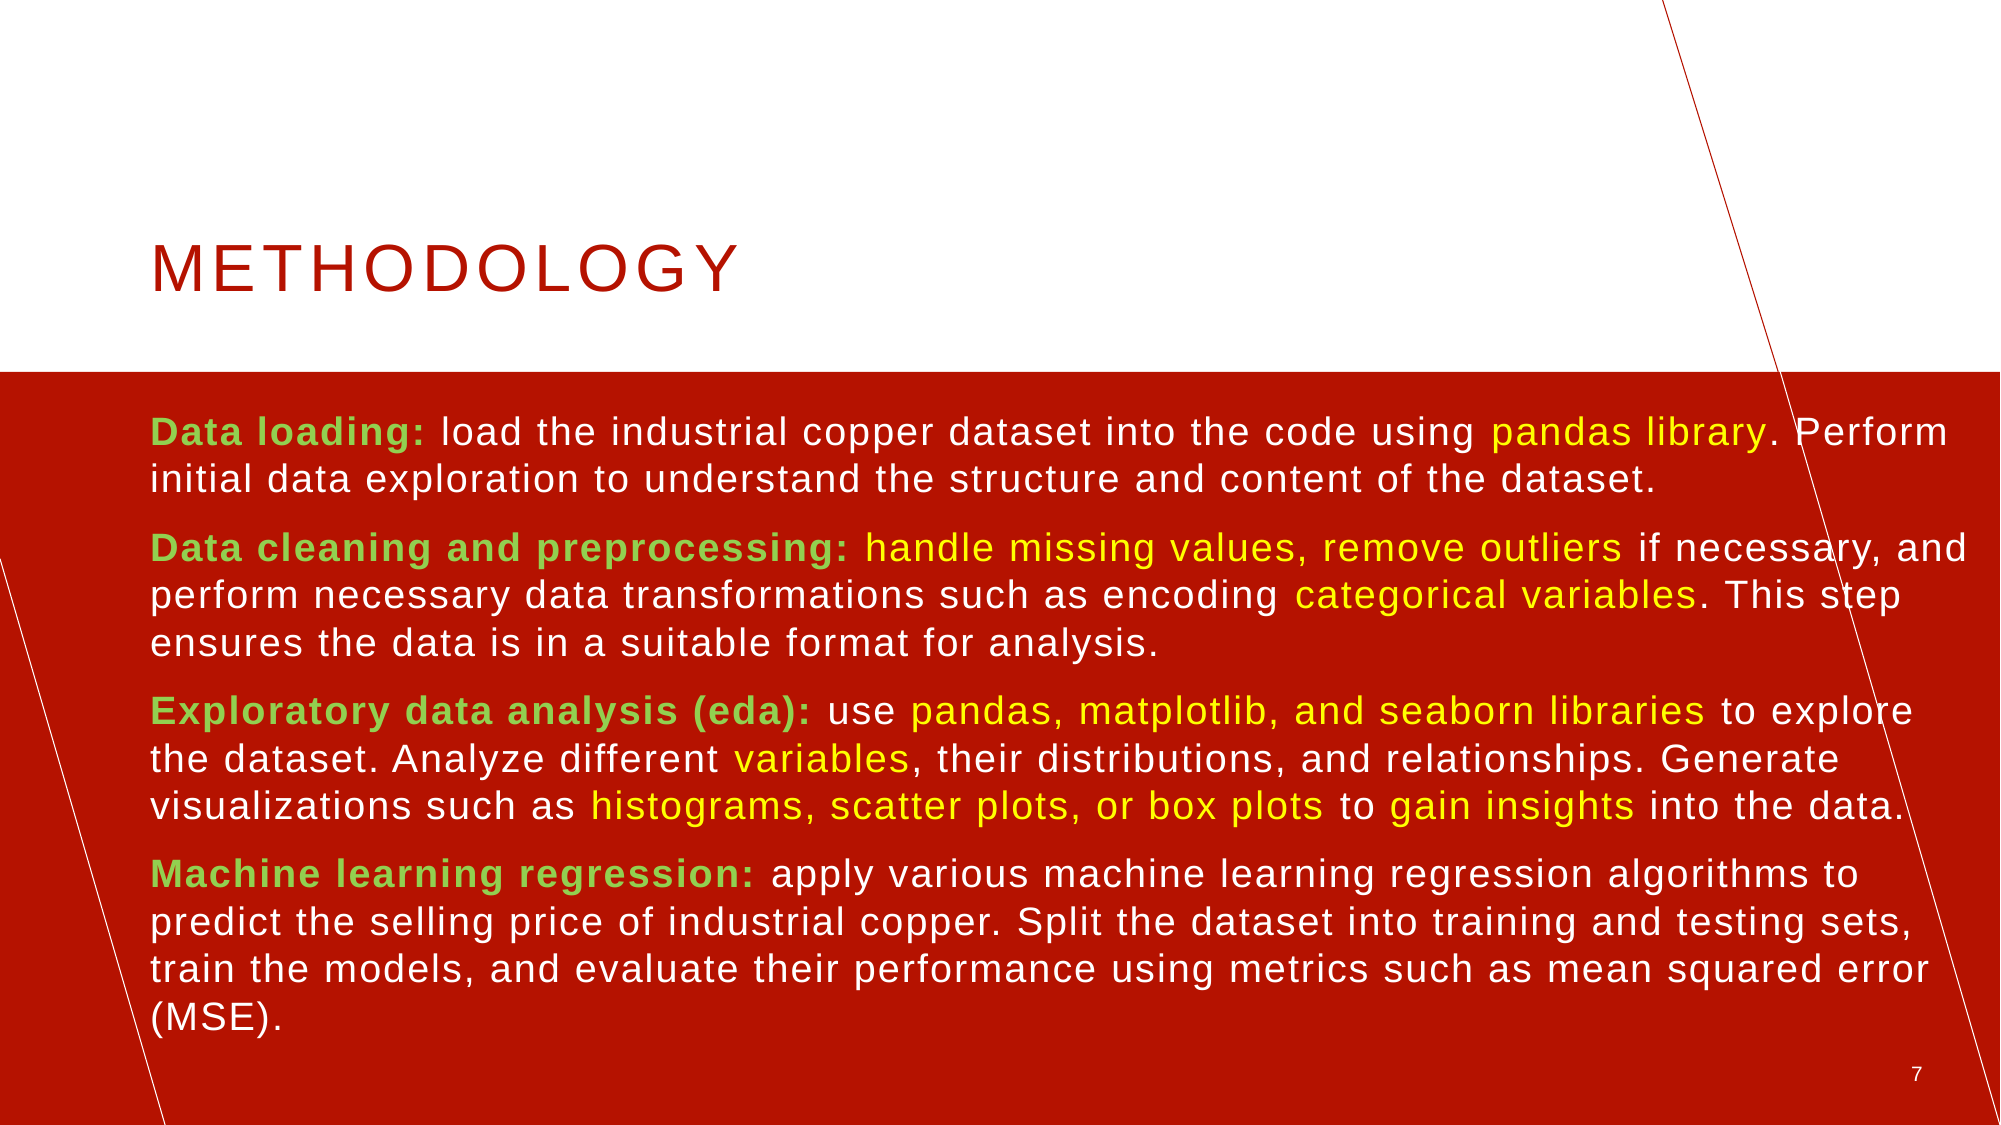

# Methodology
Data loading: load the industrial copper dataset into the code using pandas library. Perform initial data exploration to understand the structure and content of the dataset.
Data cleaning and preprocessing: handle missing values, remove outliers if necessary, and perform necessary data transformations such as encoding categorical variables. This step ensures the data is in a suitable format for analysis.
Exploratory data analysis (eda): use pandas, matplotlib, and seaborn libraries to explore the dataset. Analyze different variables, their distributions, and relationships. Generate visualizations such as histograms, scatter plots, or box plots to gain insights into the data.
Machine learning regression: apply various machine learning regression algorithms to predict the selling price of industrial copper. Split the dataset into training and testing sets, train the models, and evaluate their performance using metrics such as mean squared error (MSE).
7